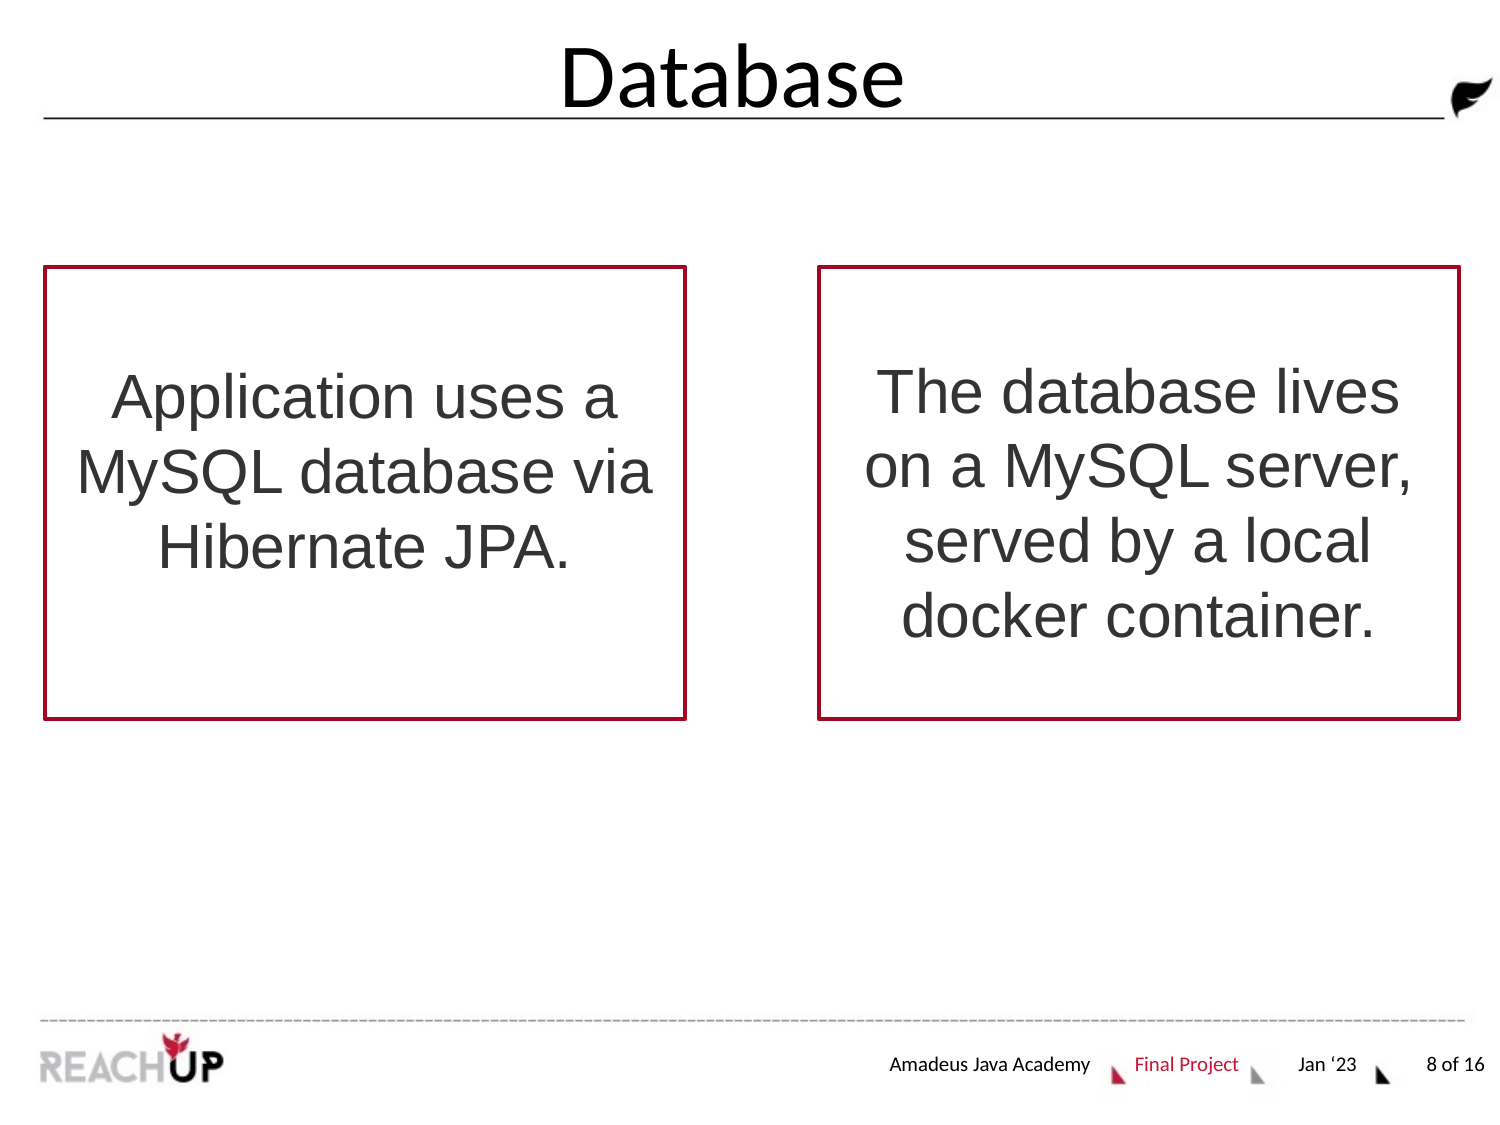

# Database

The database lives on a MySQL server, served by a local docker container.

Application uses a MySQL database via Hibernate JPA.